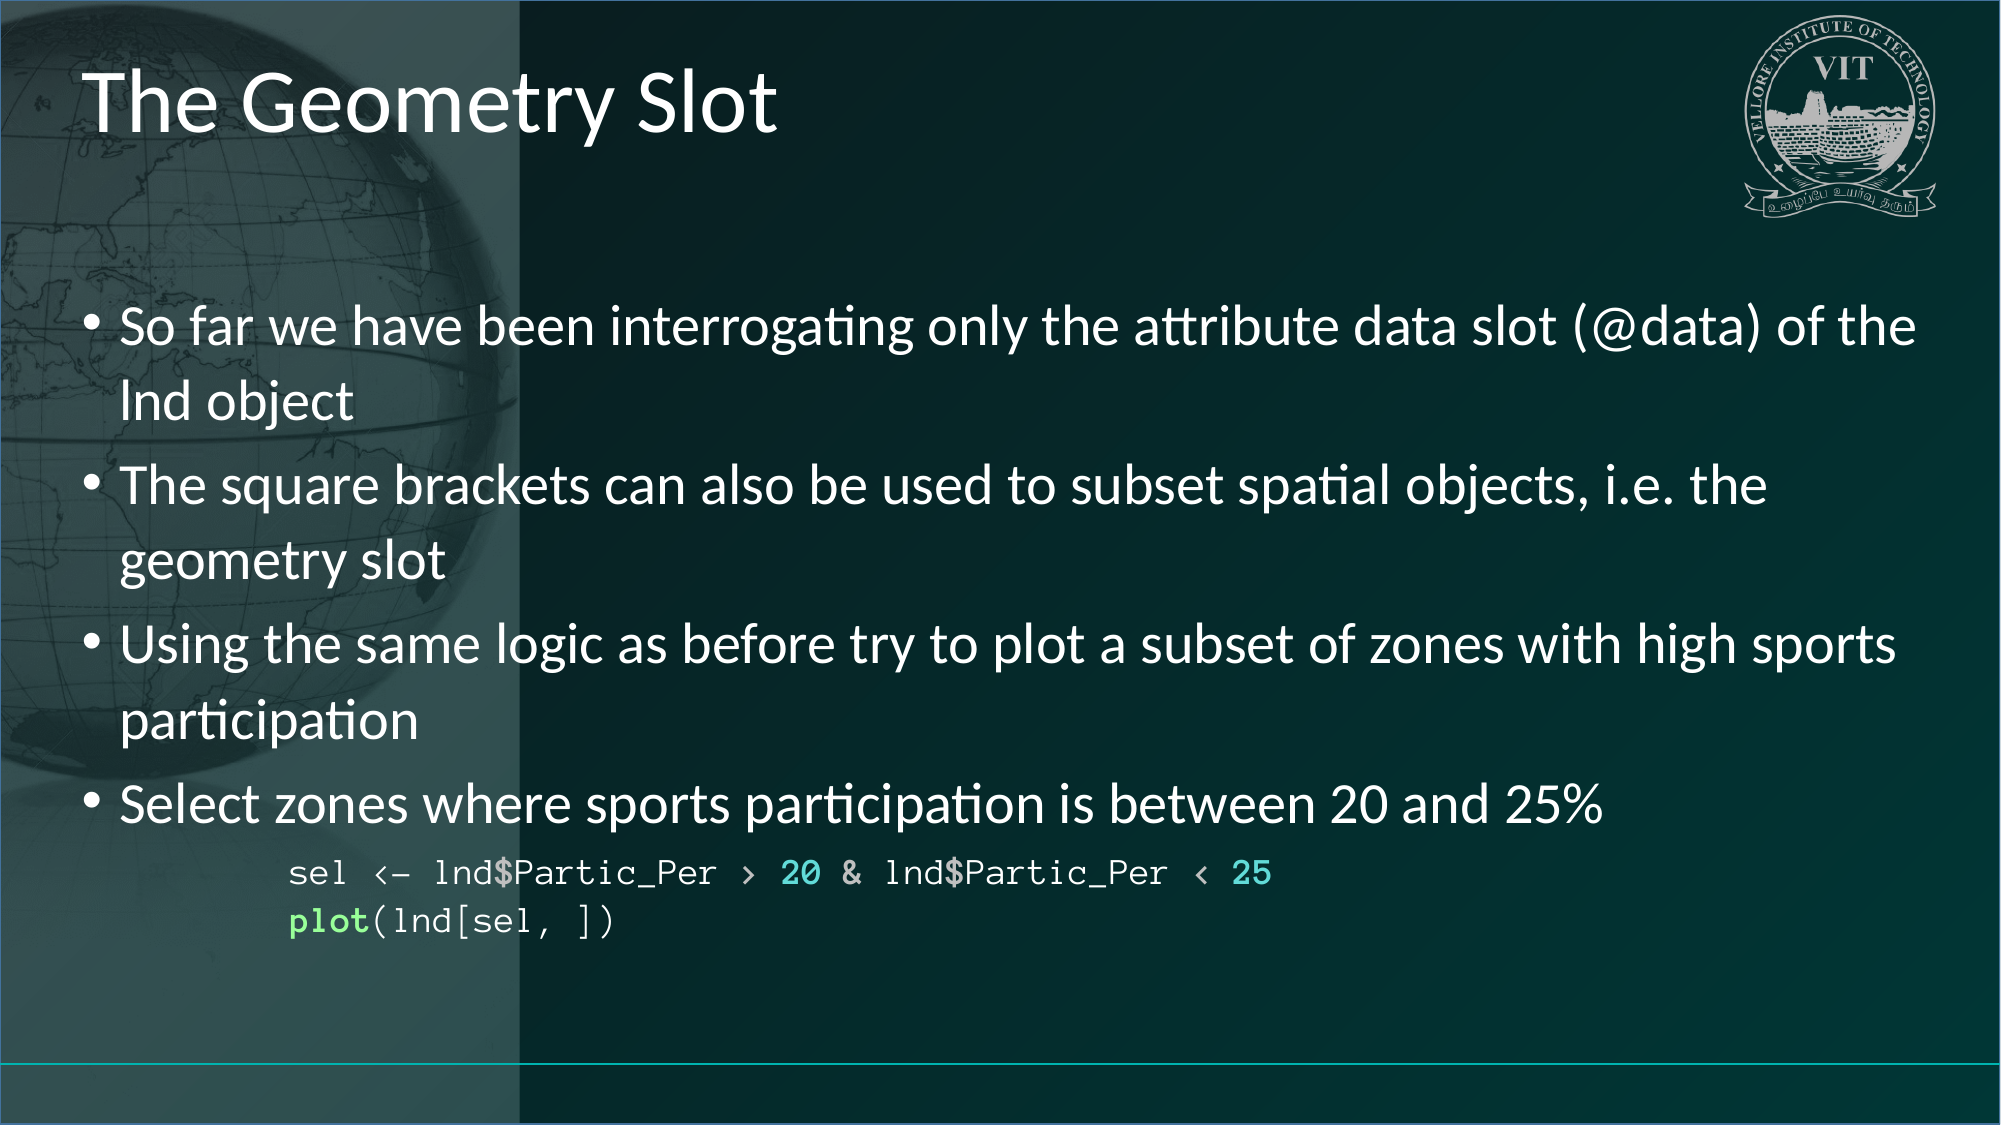

# The Geometry Slot
So far we have been interrogating only the attribute data slot (@data) of the lnd object
The square brackets can also be used to subset spatial objects, i.e. the geometry slot
Using the same logic as before try to plot a subset of zones with high sports participation
Select zones where sports participation is between 20 and 25%
sel <- lnd$Partic_Per > 20 & lnd$Partic_Per < 25
plot(lnd[sel, ])